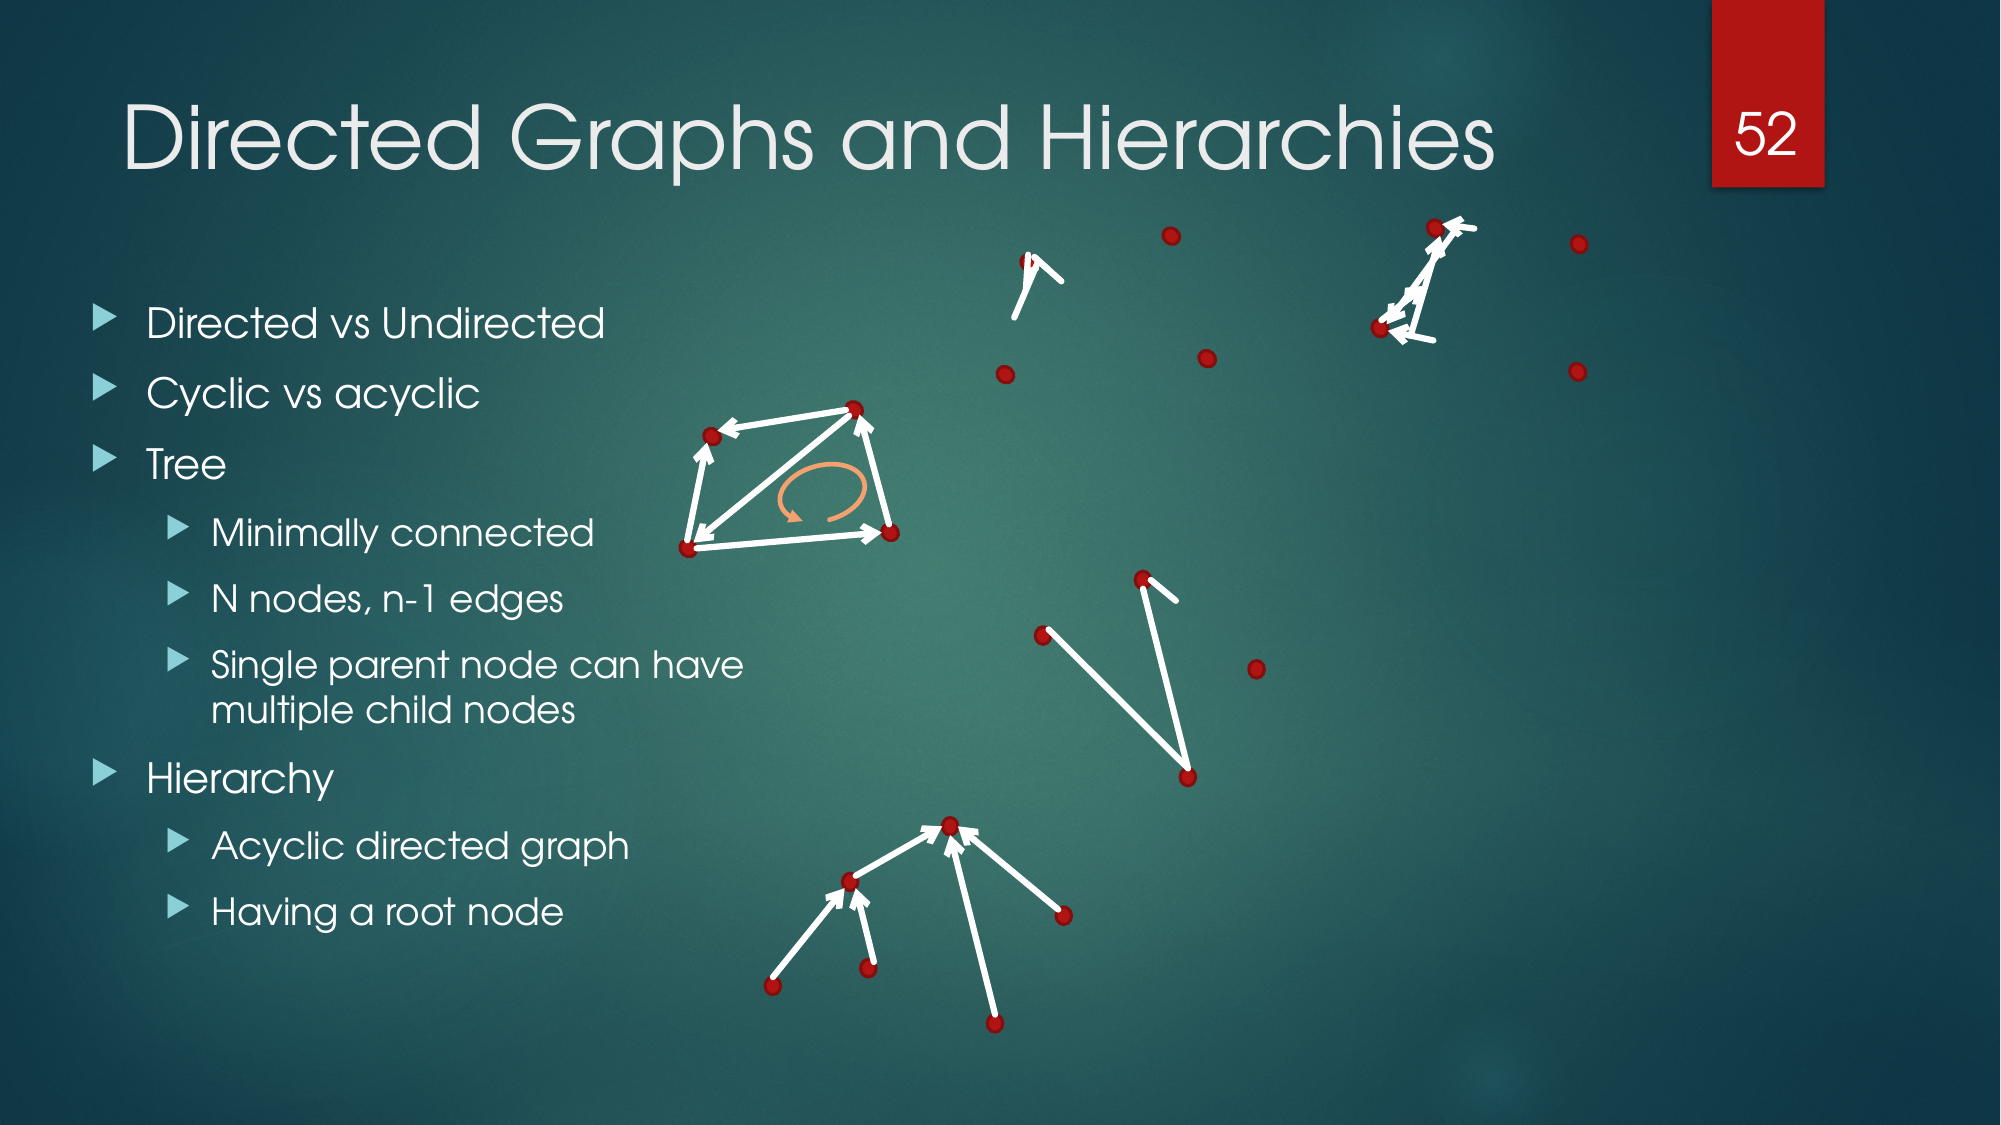

52
# Directed Graphs and Hierarchies

Directed vs Undirected
Cyclic vs acyclic
Tree
Minimally connected
N nodes, n-1 edges
Single parent node can have multiple child nodes
Hierarchy
Acyclic directed graph
Having a root node